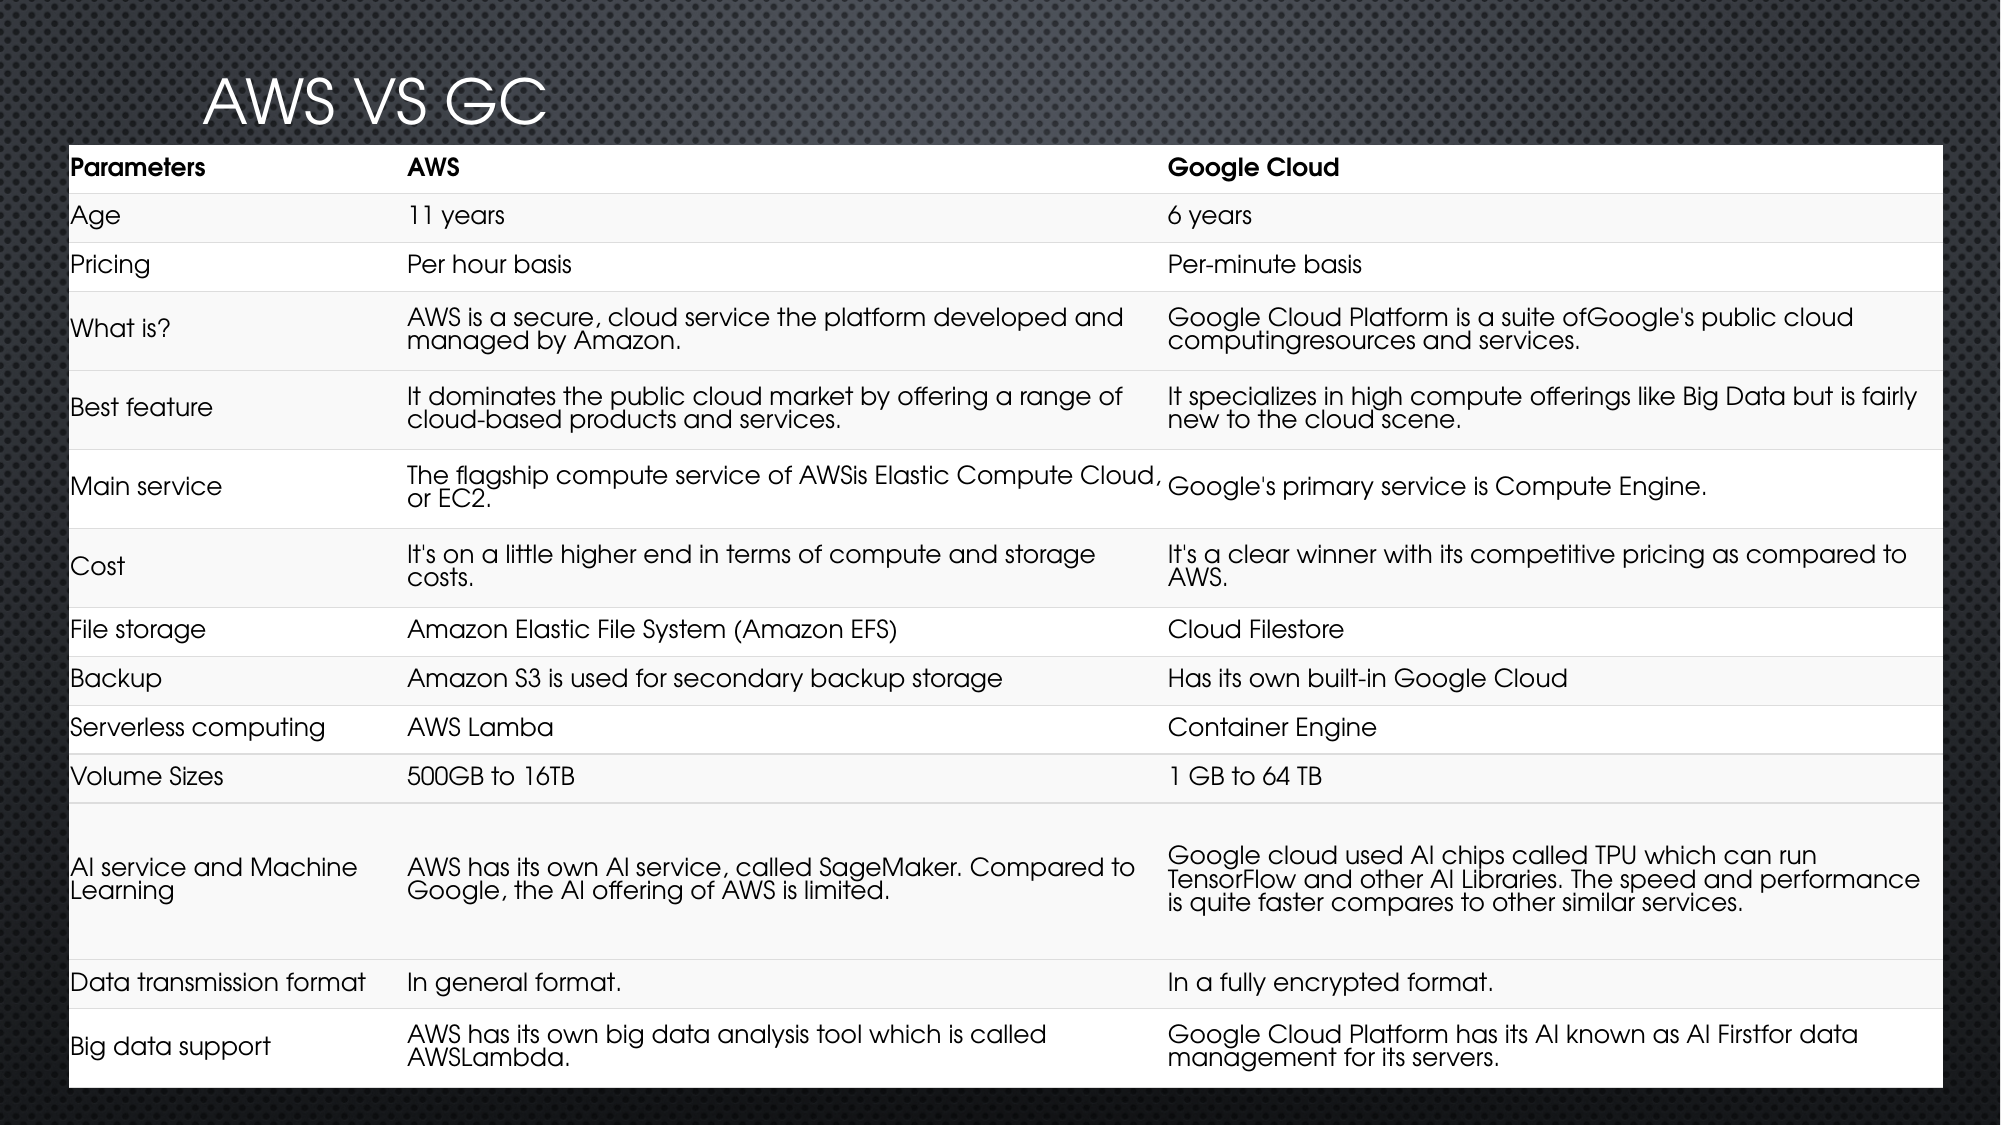

# Aws vs gc
| Parameters | AWS | Google Cloud |
| --- | --- | --- |
| Age | 11 years | 6 years |
| Pricing | Per hour basis | Per-minute basis |
| What is? | AWS is a secure, cloud service the platform developed and managed by Amazon. | Google Cloud Platform is a suite ofGoogle's public cloud computingresources and services. |
| Best feature | It dominates the public cloud market by offering a range of cloud-based products and services. | It specializes in high compute offerings like Big Data but is fairly new to the cloud scene. |
| Main service | The flagship compute service of AWSis Elastic Compute Cloud, or EC2. | Google's primary service is Compute Engine. |
| Cost | It's on a little higher end in terms of compute and storage costs. | It's a clear winner with its competitive pricing as compared to AWS. |
| File storage | Amazon Elastic File System (Amazon EFS) | Cloud Filestore |
| Backup | Amazon S3 is used for secondary backup storage | Has its own built-in Google Cloud |
| Serverless computing | AWS Lamba | Container Engine |
| Volume Sizes | 500GB to 16TB | 1 GB to 64 TB |
| AI service and Machine Learning | AWS has its own Al service, called SageMaker. Compared to Google, the AI offering of AWS is limited. | Google cloud used AI chips called TPU which can run TensorFlow and other AI Libraries. The speed and performance is quite faster compares to other similar services. |
| Data transmission format | In general format. | In a fully encrypted format. |
| Big data support | AWS has its own big data analysis tool which is called AWSLambda. | Google Cloud Platform has its AI known as AI Firstfor data management for its servers. |
29